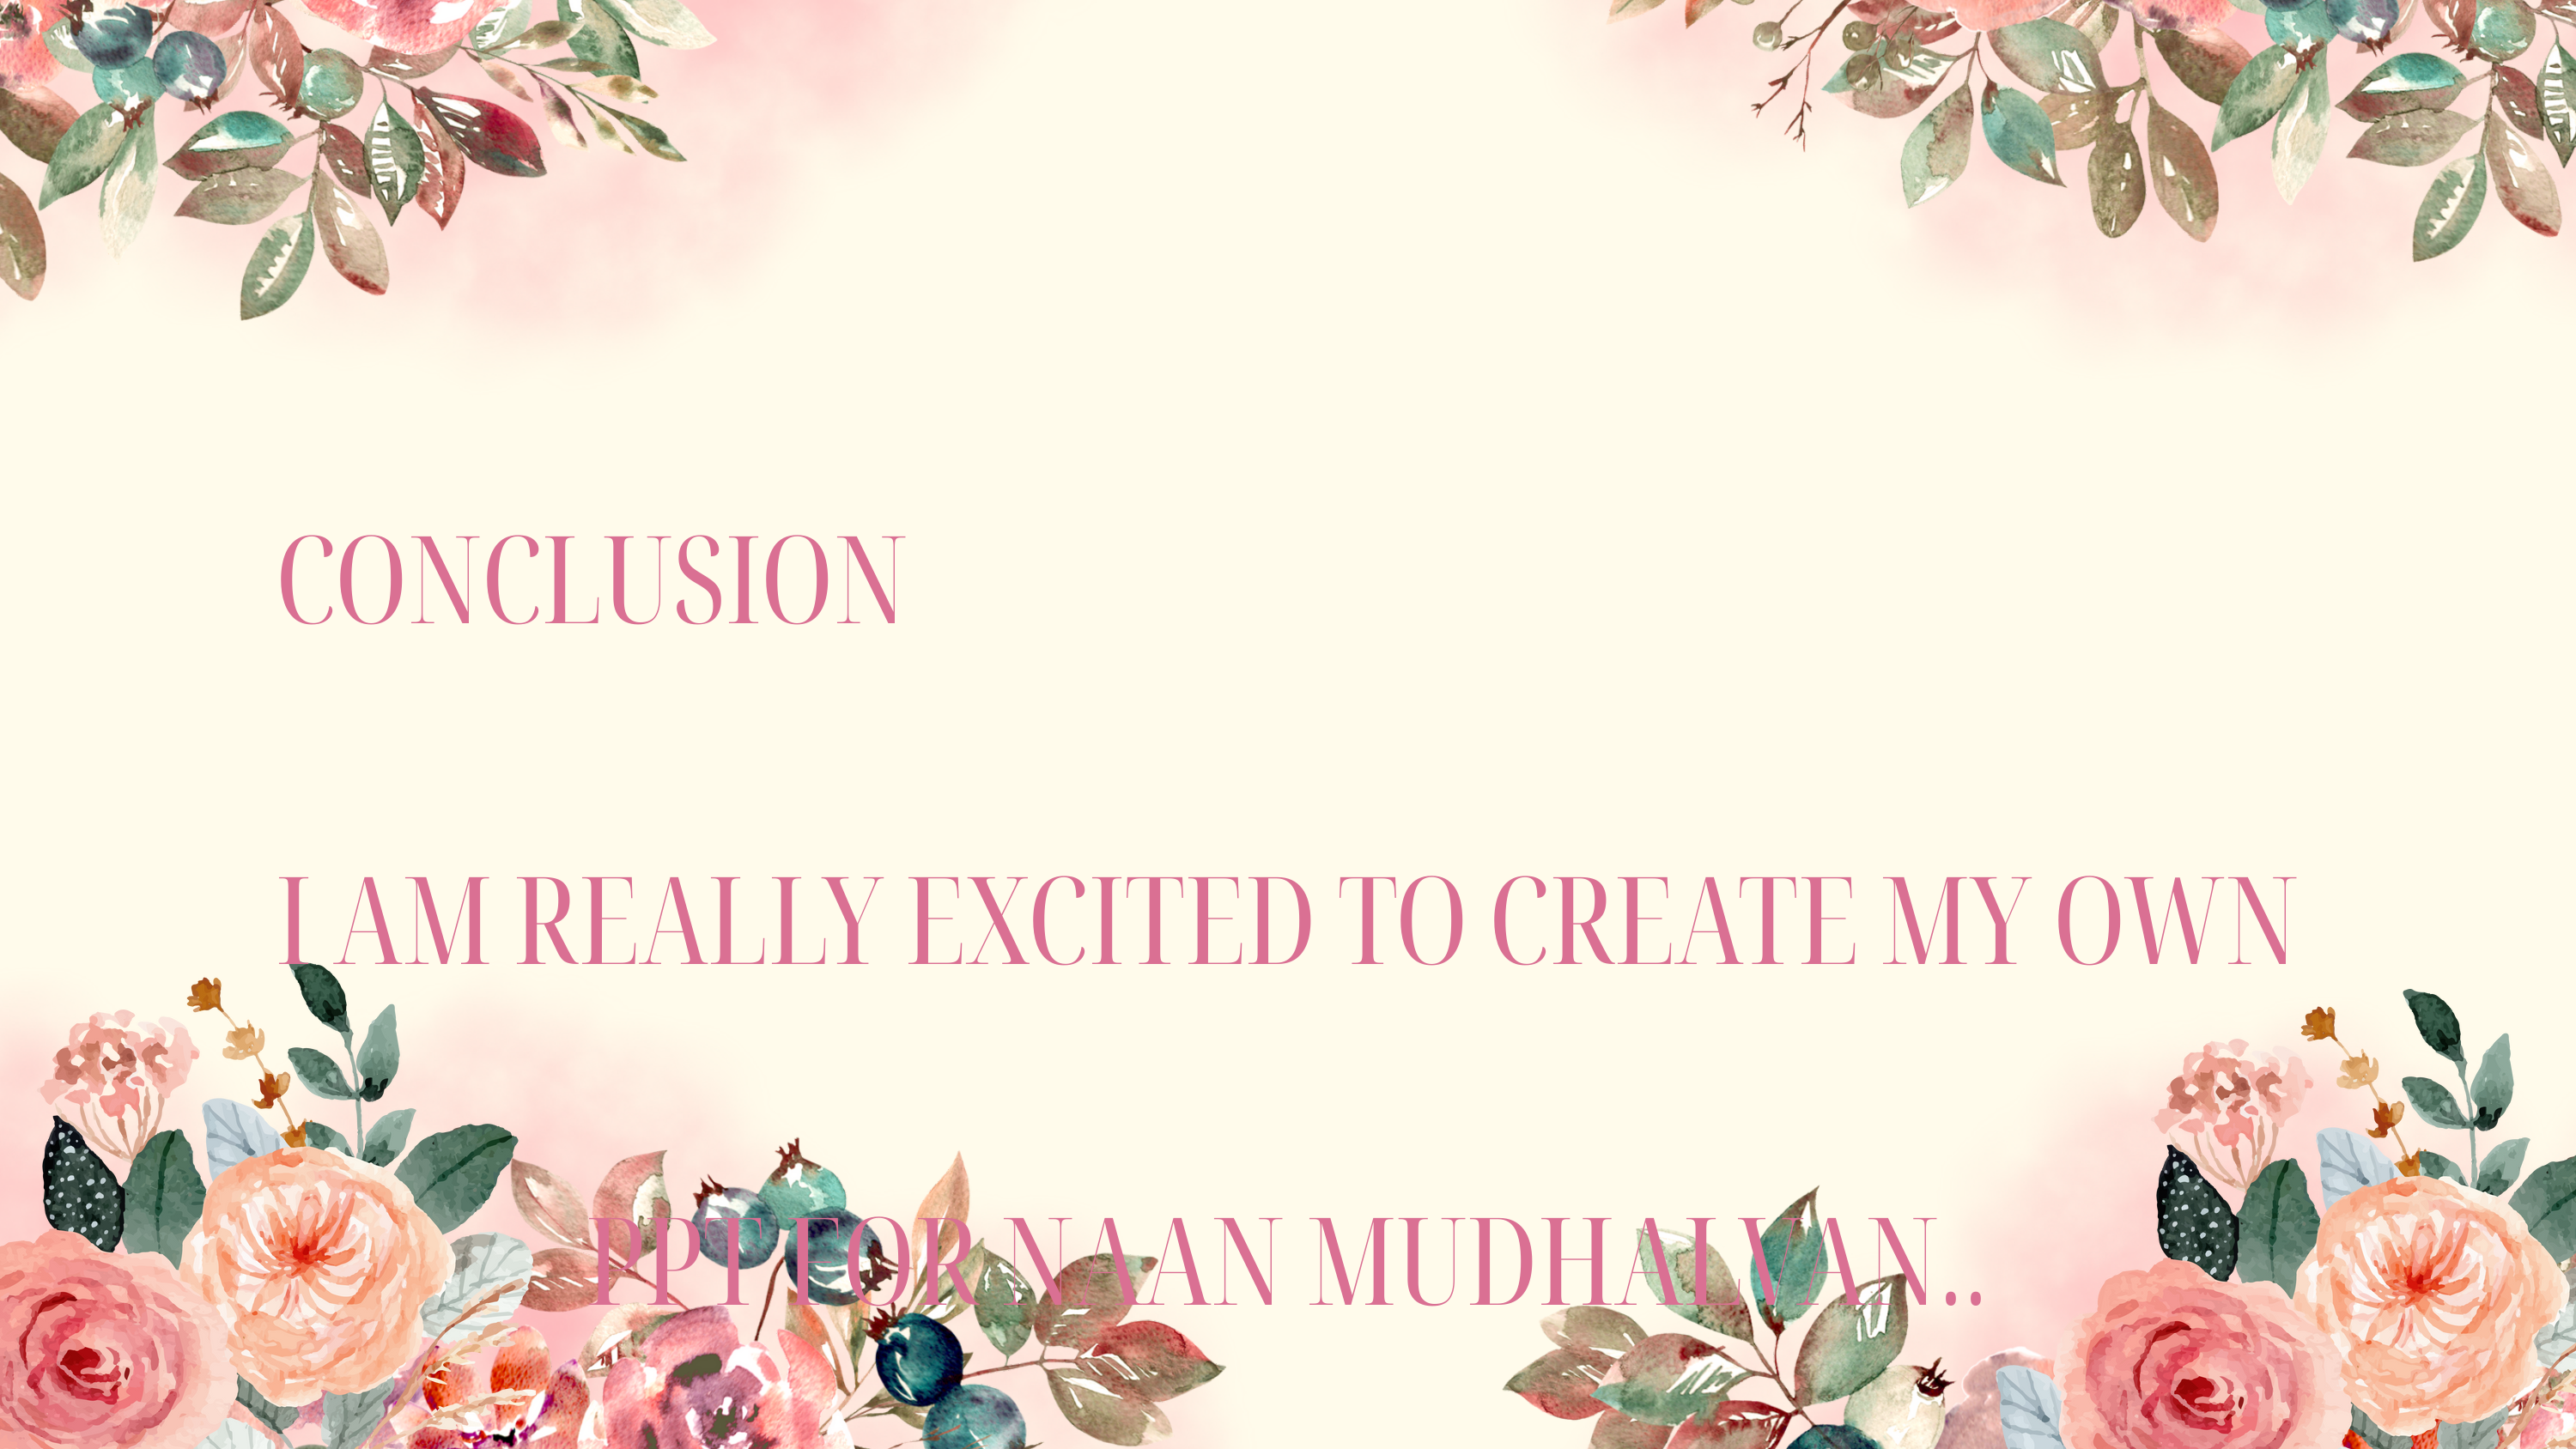

CONCLUSION
I AM REALLY EXCITED TO CREATE MY OWN
PPT FOR NAAN MUDHALVAN..